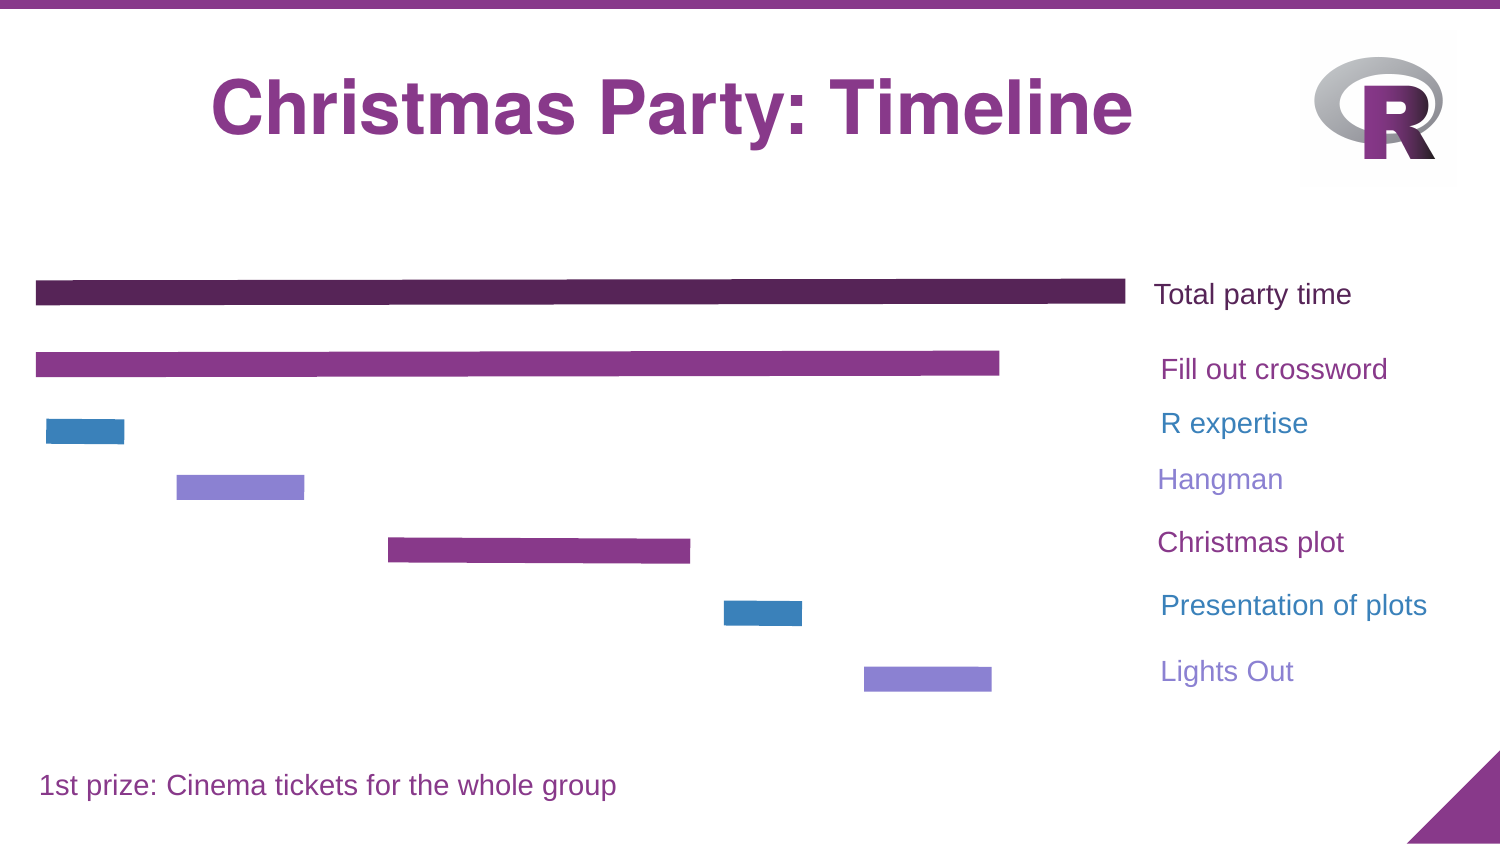

Christmas Party: Timeline
Total party time
Fill out crossword
R expertise
Hangman
Christmas plot
Presentation of plots
Lights Out
1st prize: Cinema tickets for the whole group